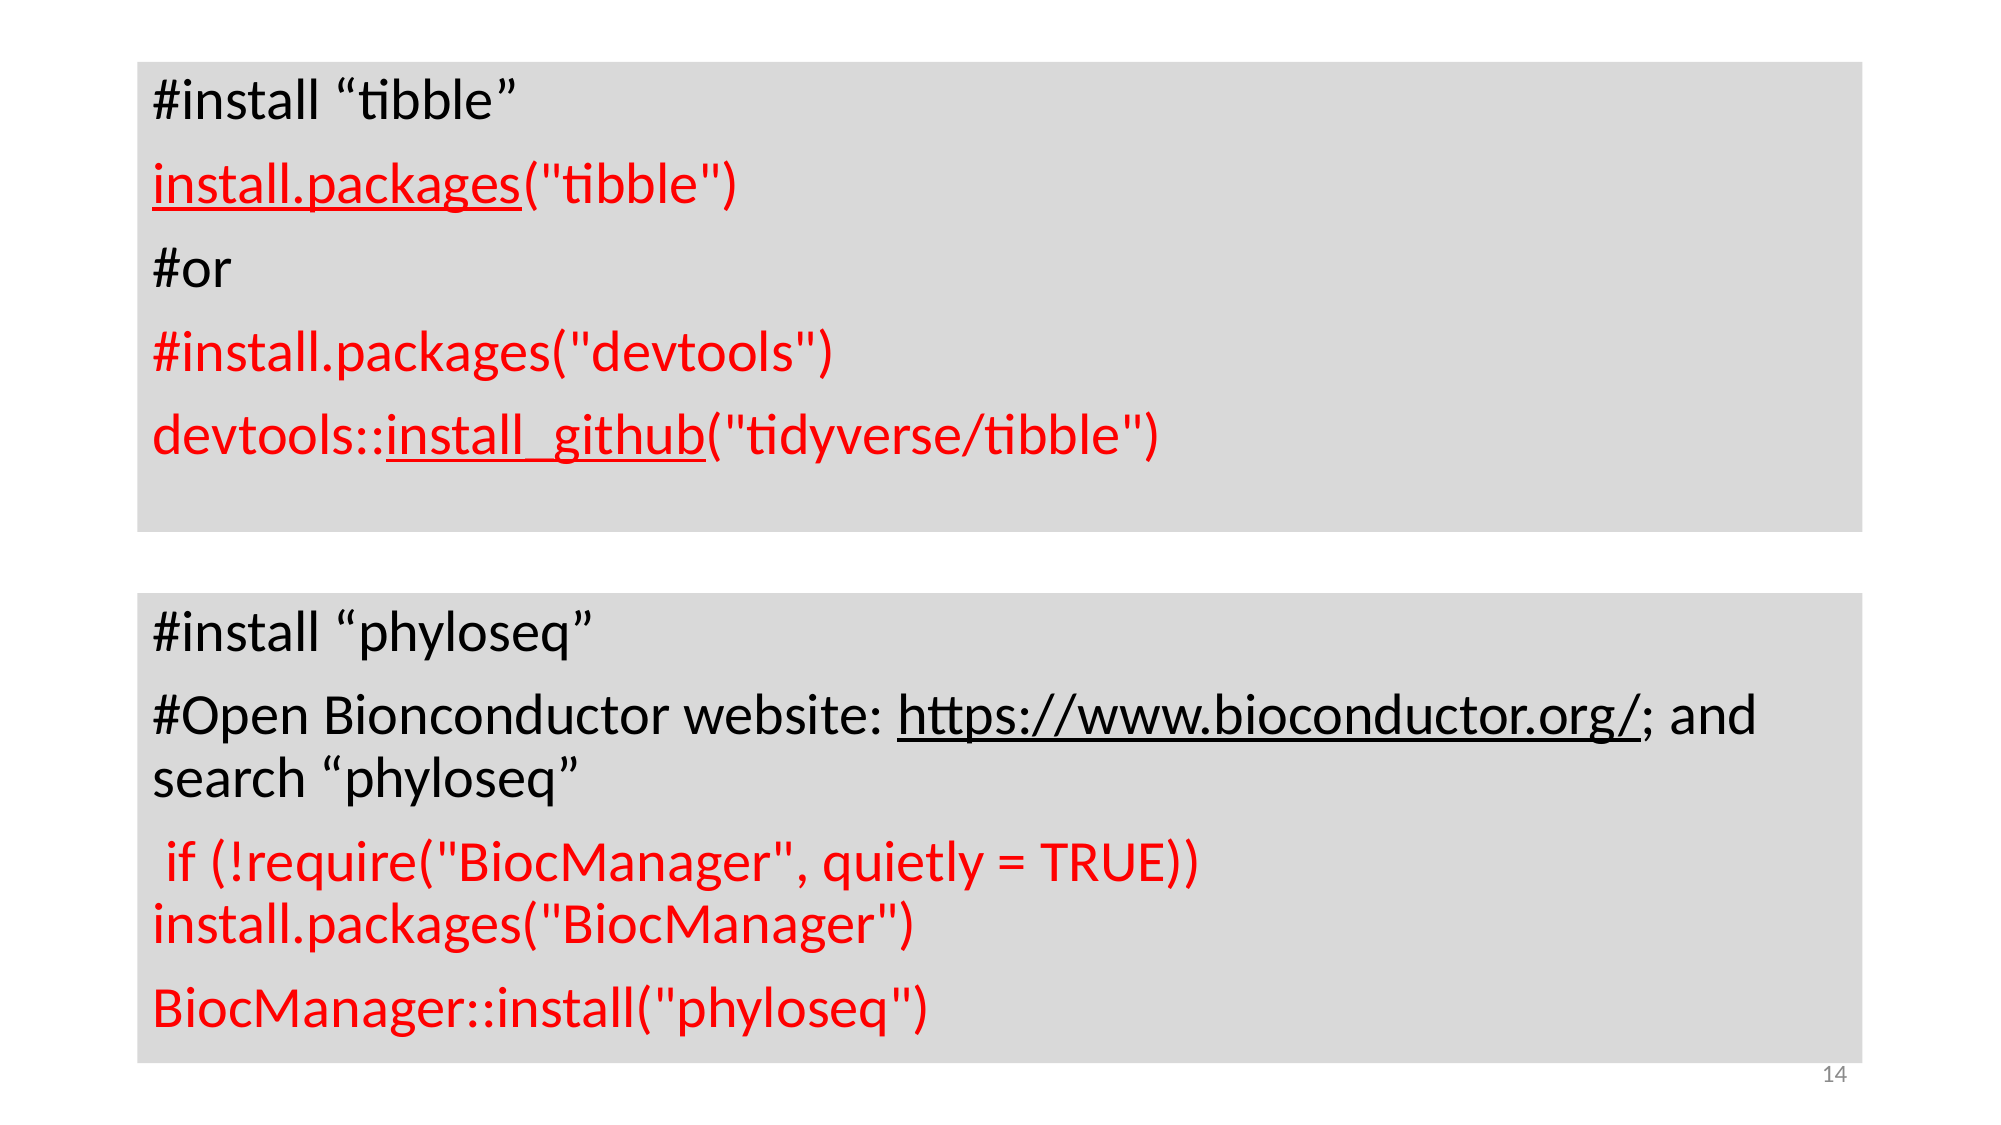

#install “tibble”
install.packages("tibble")
#or
#install.packages("devtools")
devtools::install_github("tidyverse/tibble")
#install “phyloseq”
#Open Bionconductor website: https://www.bioconductor.org/; and search “phyloseq”
 if (!require("BiocManager", quietly = TRUE)) install.packages("BiocManager")
BiocManager::install("phyloseq")
14